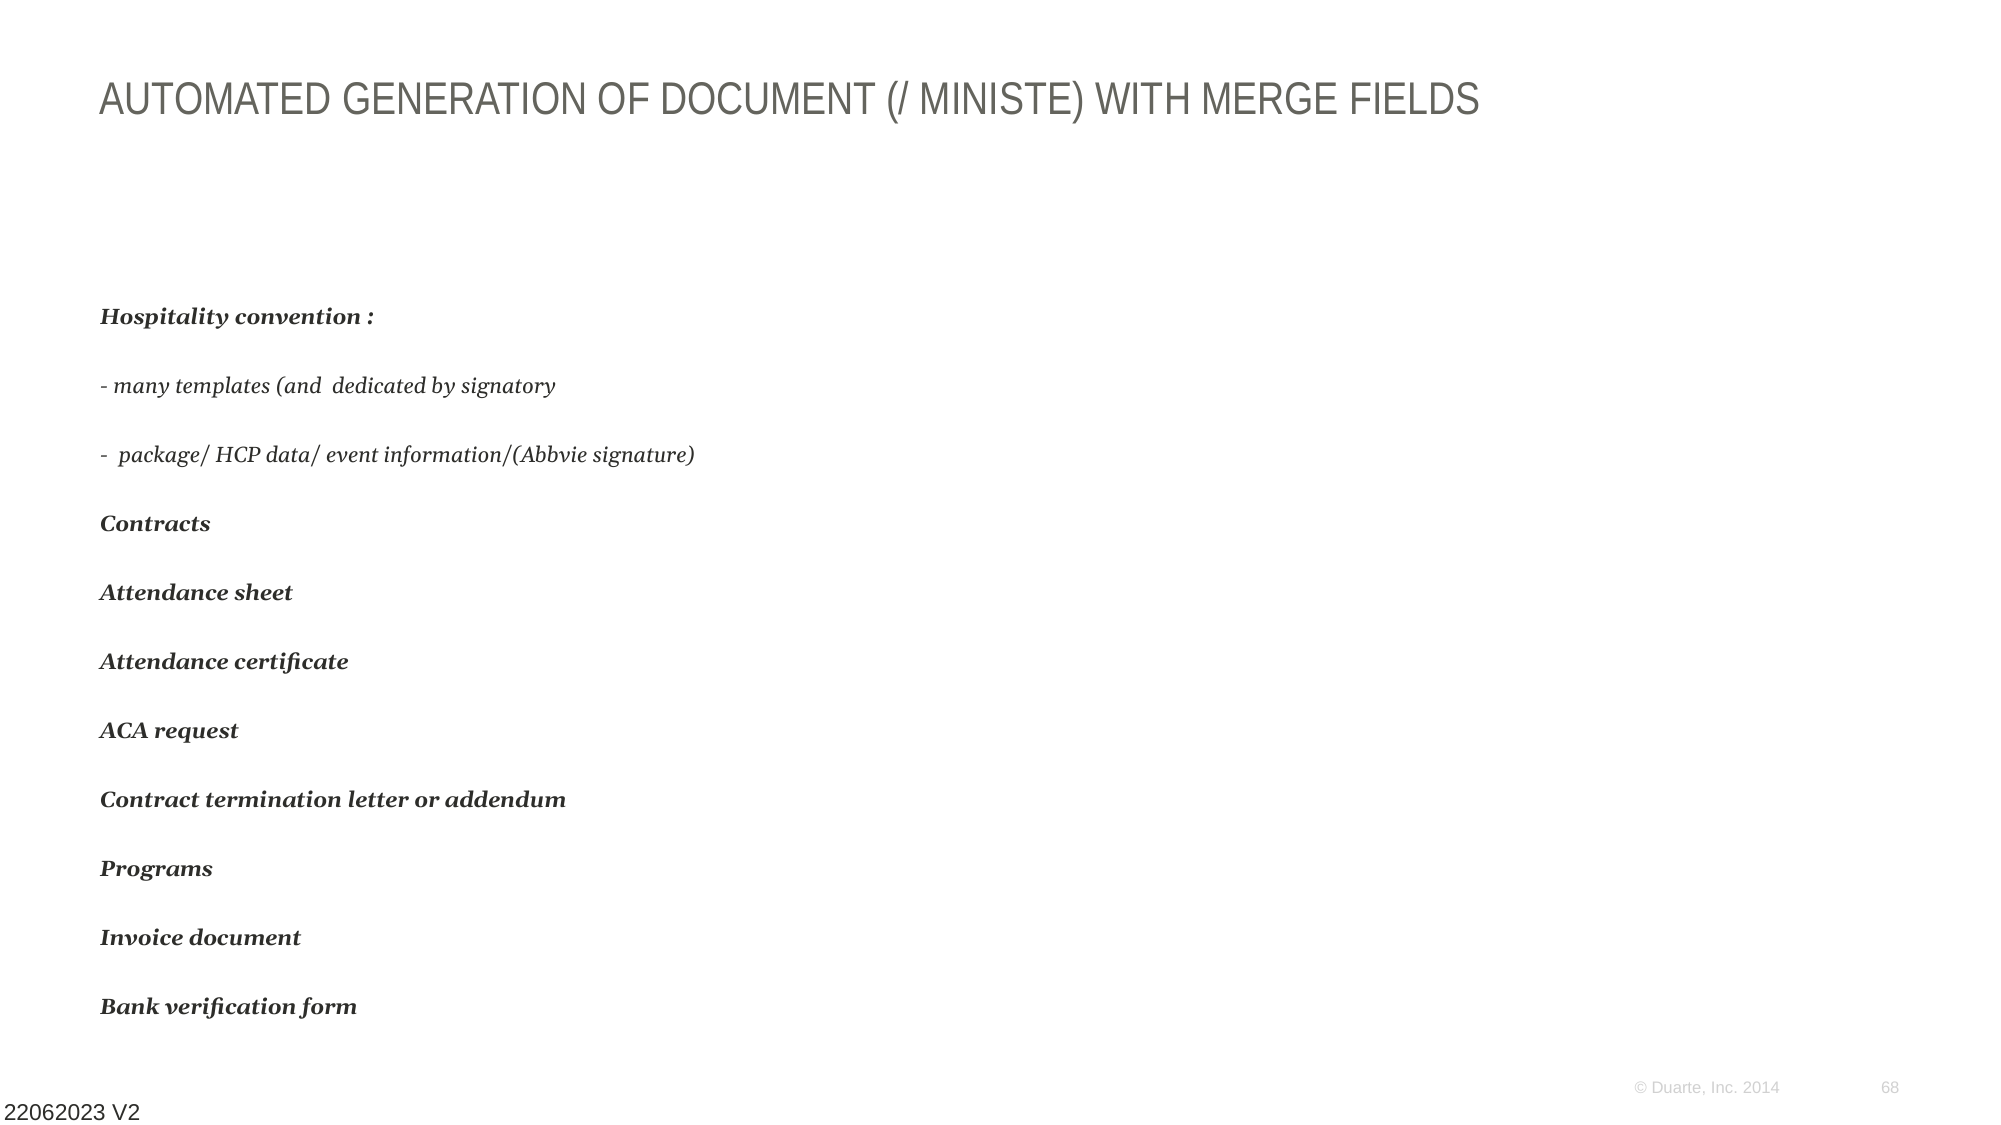

# Automated generation of document (/ ministe) with merge fields

Hospitality convention :
- many templates (and  dedicated by signatory
-  package/ HCP data/ event information/(Abbvie signature)
Contracts
Attendance sheet
Attendance certificate
ACA request
Contract termination letter or addendum
Programs
Invoice document
Bank verification form